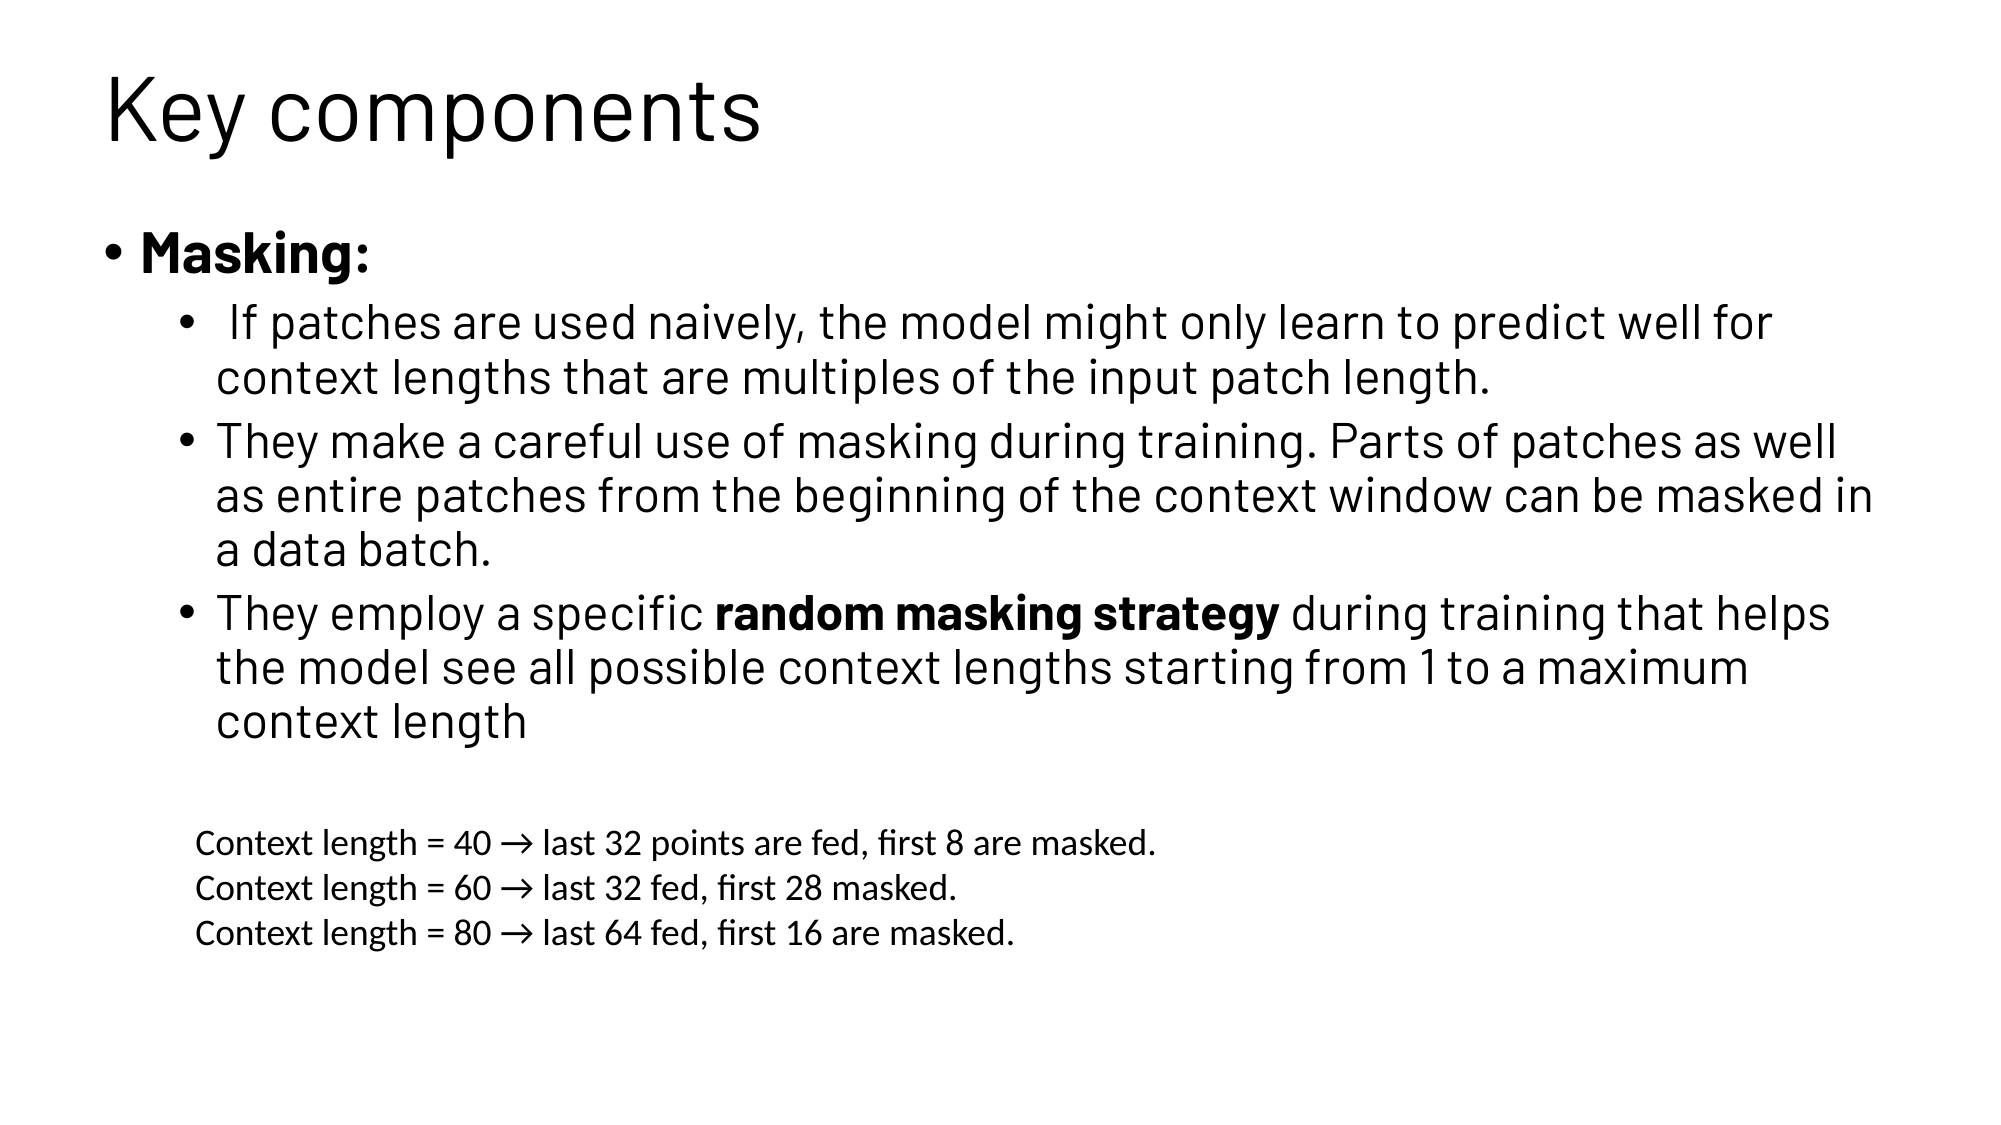

# Key components
Masking:
﻿ If patches are used naively, the model might only learn to predict well for context lengths that are multiples of the input patch length.
﻿They make a careful use of masking during training. Parts of patches as well as entire patches from the beginning of the context window can be masked in a data batch.
﻿They employ a specific random masking strategy during training that helps the model see all possible context lengths starting from 1 to a maximum context length
Context length = 40 → last 32 points are fed, first 8 are masked.
Context length = 60 → last 32 fed, first 28 masked.
Context length = 80 → last 64 fed, first 16 are masked.